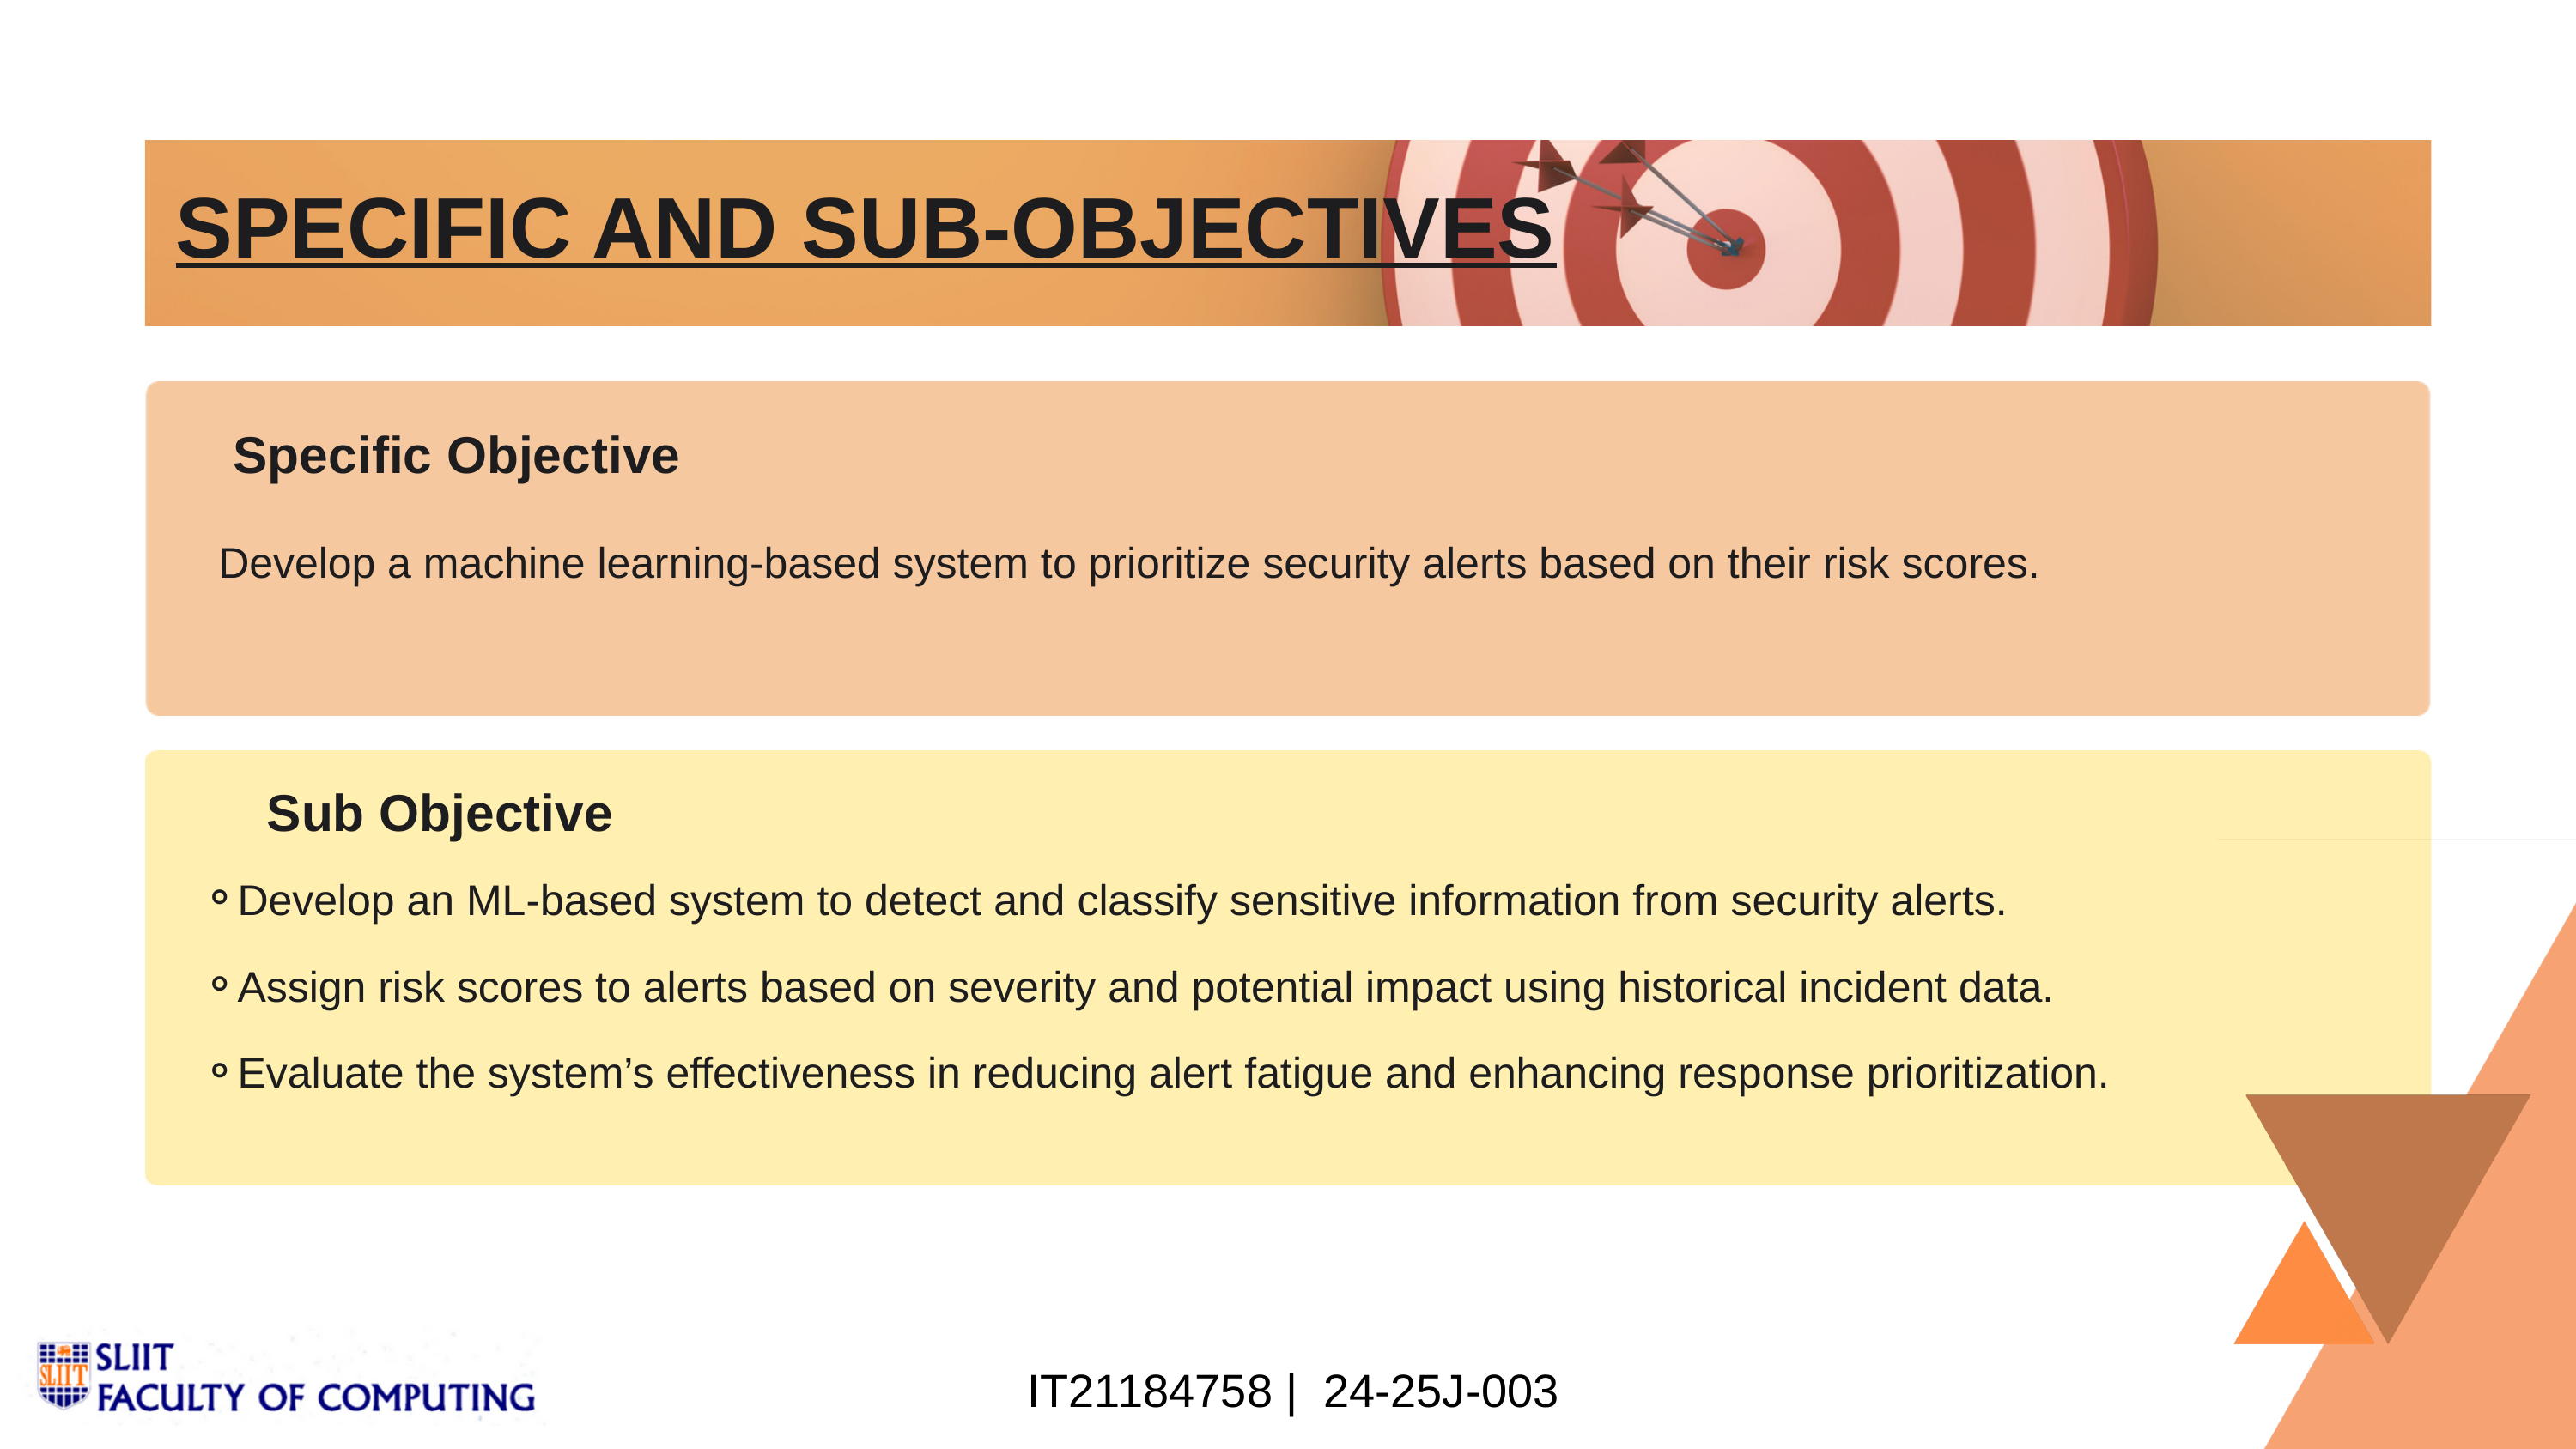

SPECIFIC AND SUB-OBJECTIVES

Specific Objective
Develop a machine learning-based system to prioritize security alerts based on their risk scores.

Sub Objective
Develop an ML-based system to detect and classify sensitive information from security alerts.
Assign risk scores to alerts based on severity and potential impact using historical incident data.
Evaluate the system’s effectiveness in reducing alert fatigue and enhancing response prioritization.

IT21184758 |  24-25J-003